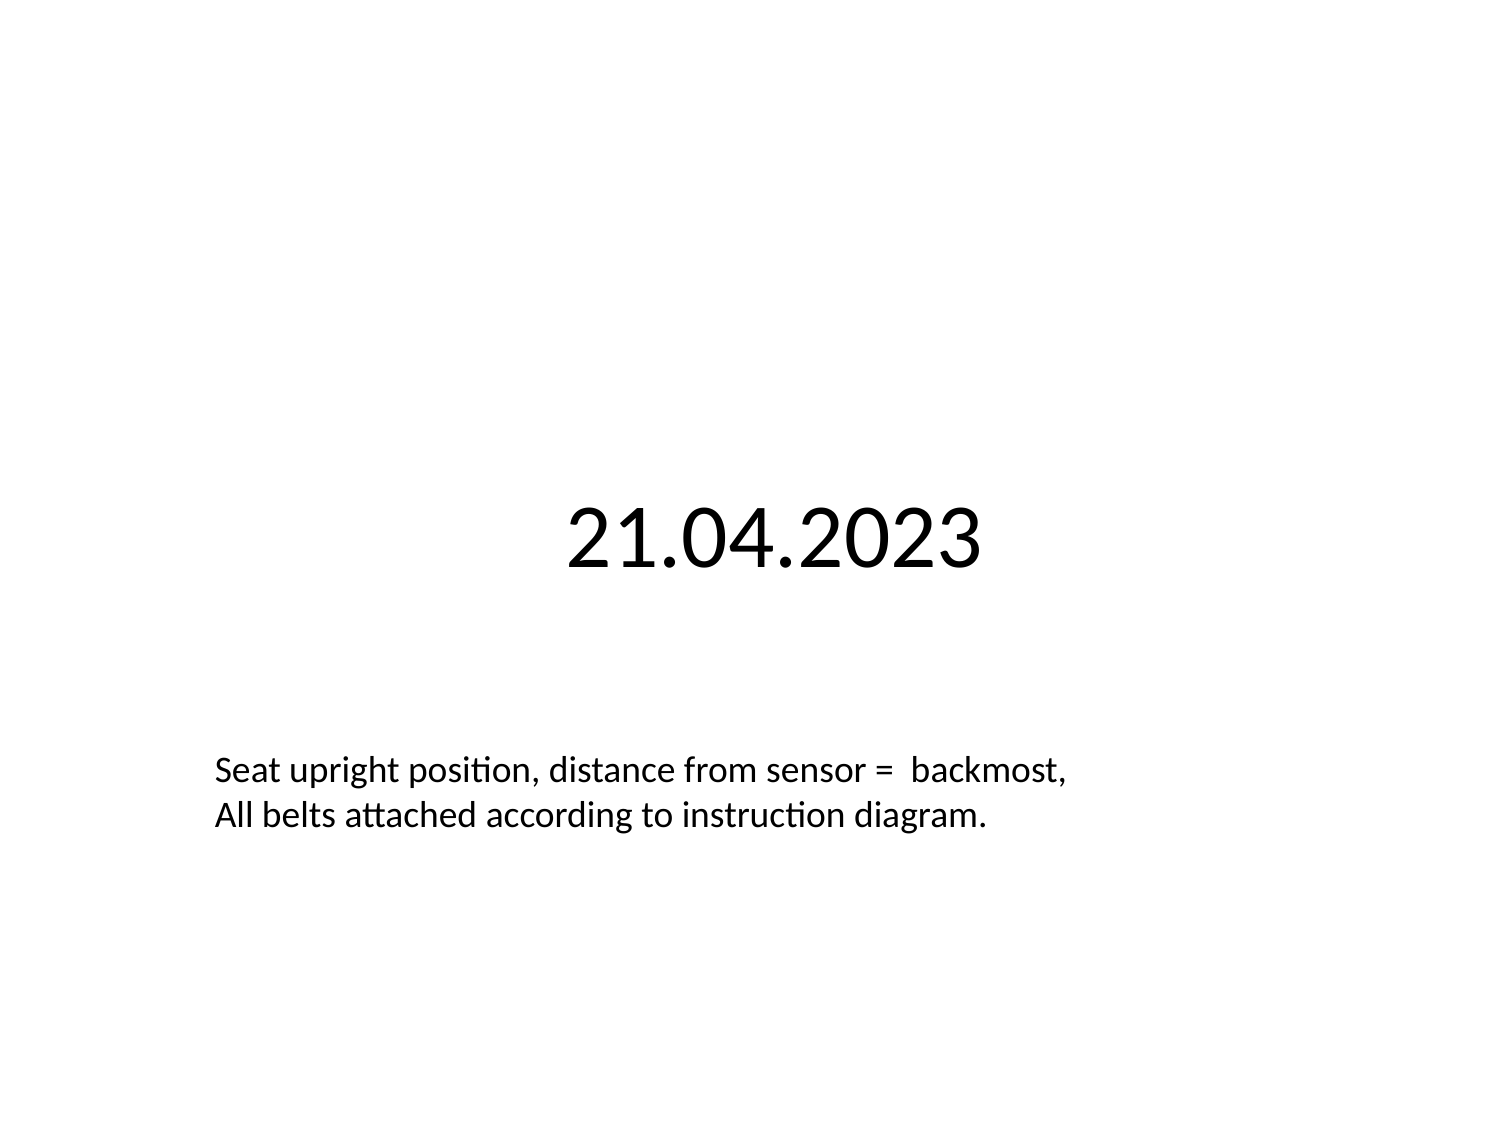

# 21.04.2023
Seat upright position, distance from sensor =  backmost,
All belts attached according to instruction diagram.